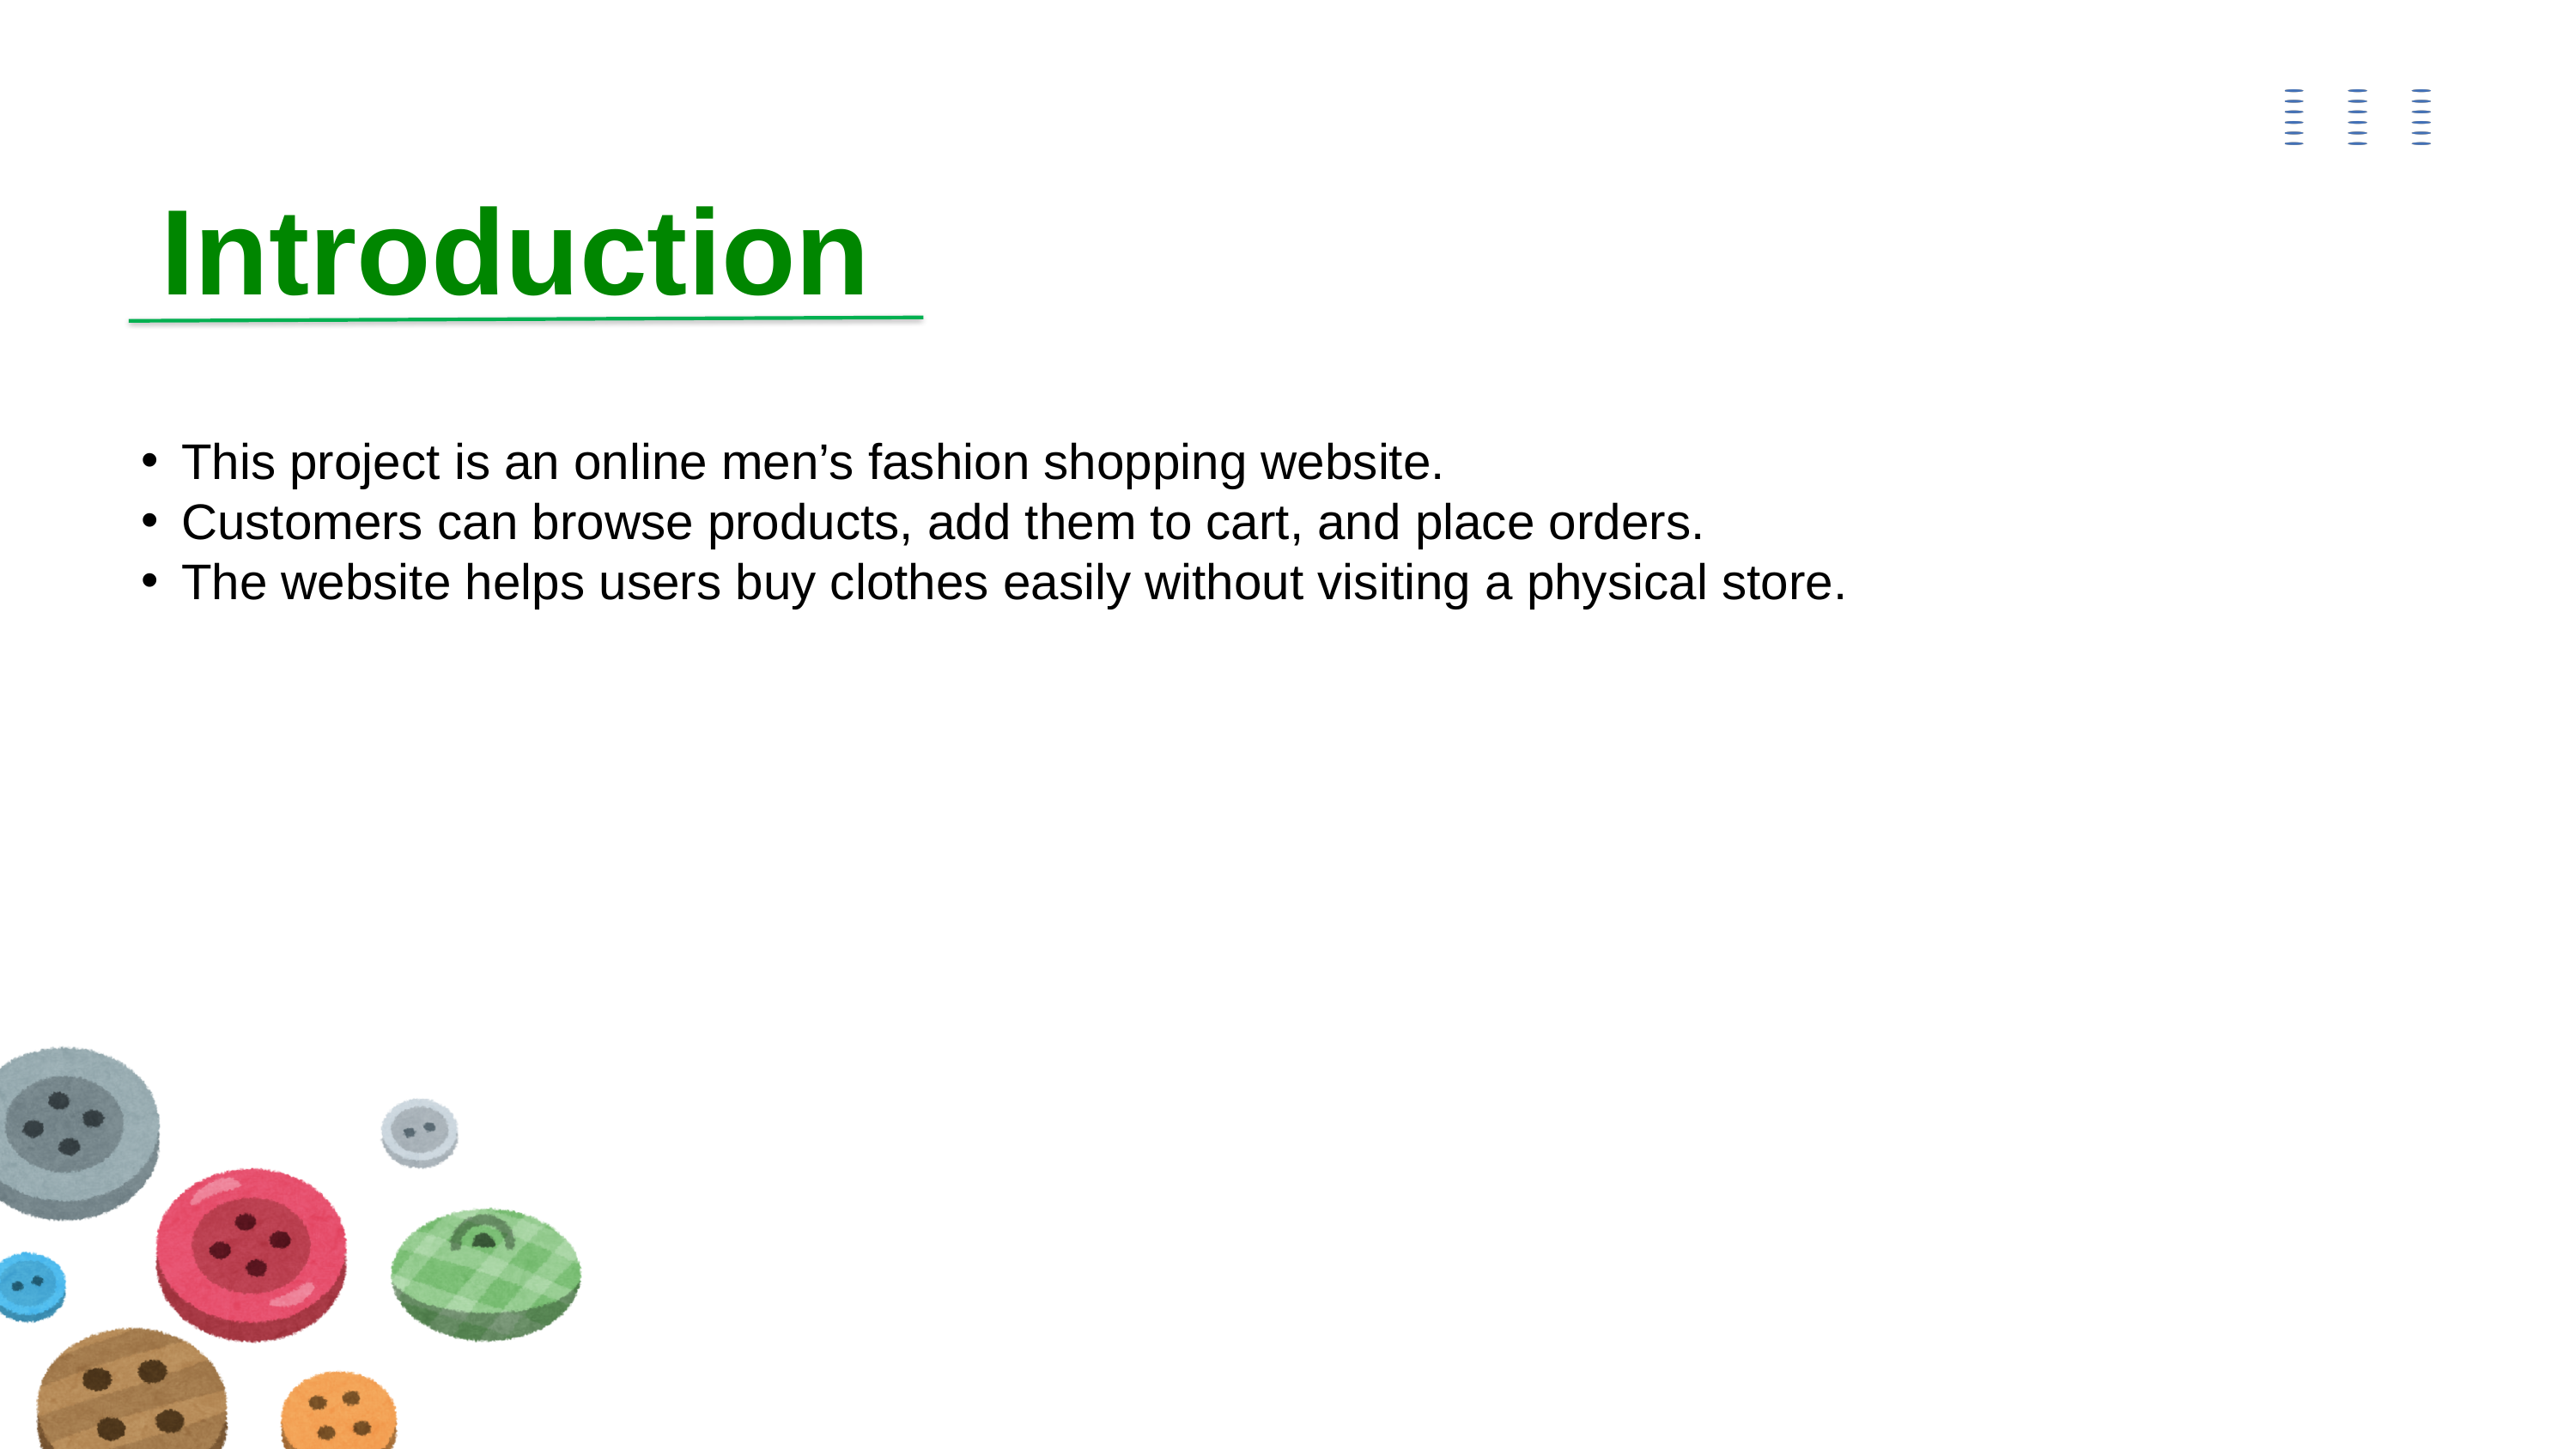

Introduction
This project is an online men’s fashion shopping website.
Customers can browse products, add them to cart, and place orders.
The website helps users buy clothes easily without visiting a physical store.